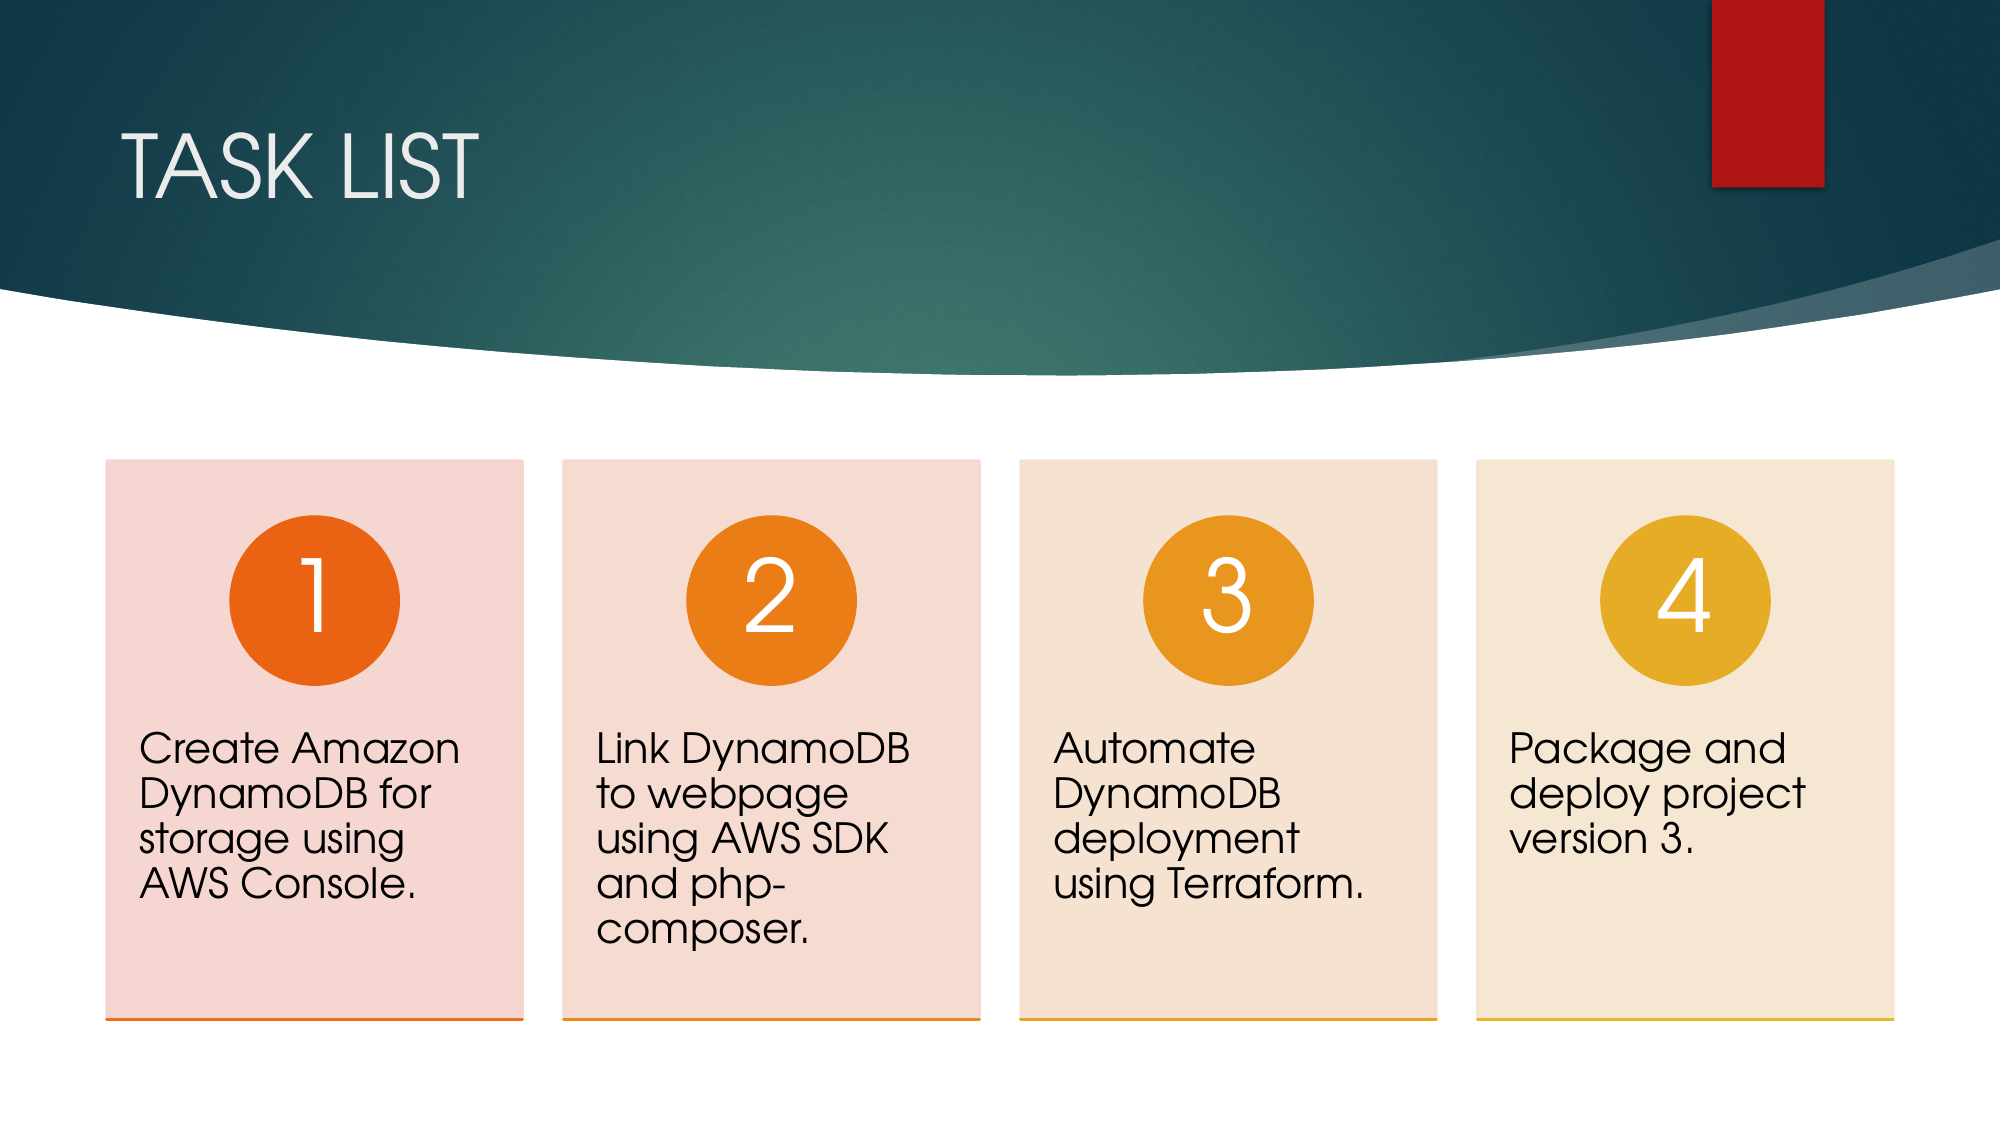

# TASK LIST

Create Amazon DynamoDB for storage using AWS Console.
1
Link DynamoDB to webpage using AWS SDK and php-composer.
2
Automate DynamoDB deployment using Terraform.
3
Package and deploy project version 3.
4